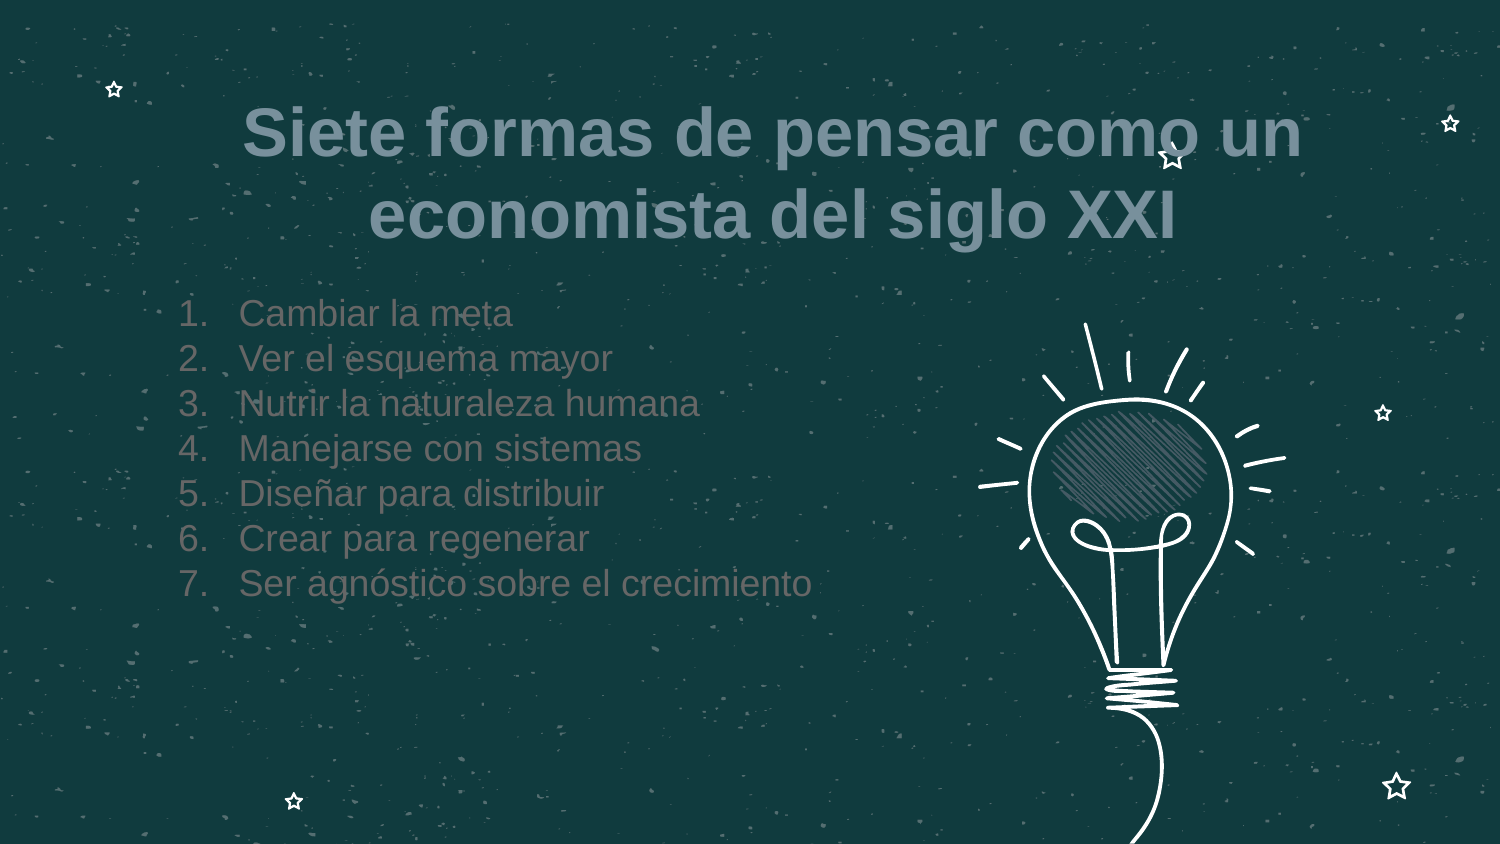

# Siete formas de pensar como un economista del siglo XXI
Cambiar la meta
Ver el esquema mayor
Nutrir la naturaleza humana
Manejarse con sistemas
Diseñar para distribuir
Crear para regenerar
Ser agnóstico sobre el crecimiento